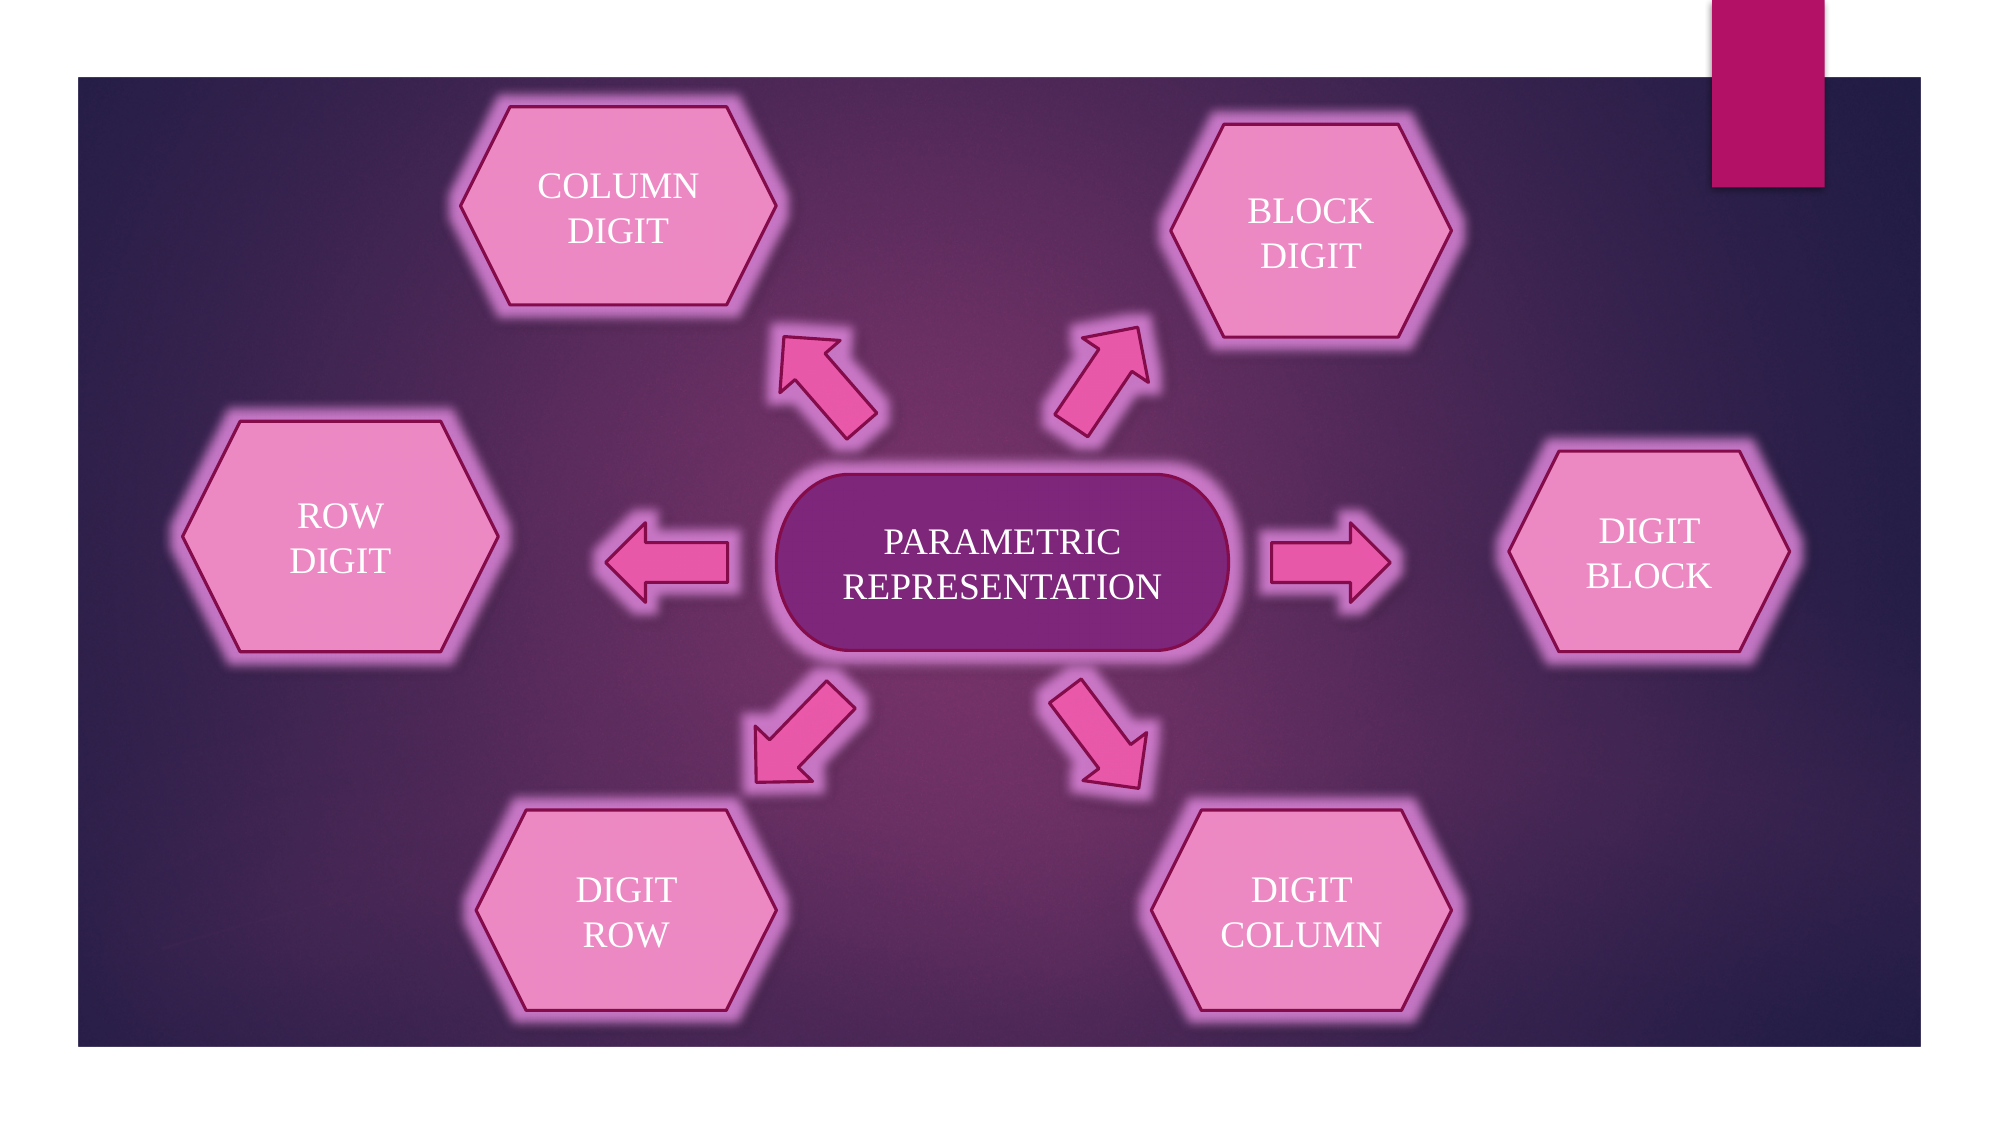

COLUMN DIGIT
BLOCK DIGIT

ROW DIGIT
DIGIT BLOCK
PARAMETRIC REPRESENTATION

DIGIT ROW
DIGIT COLUMN